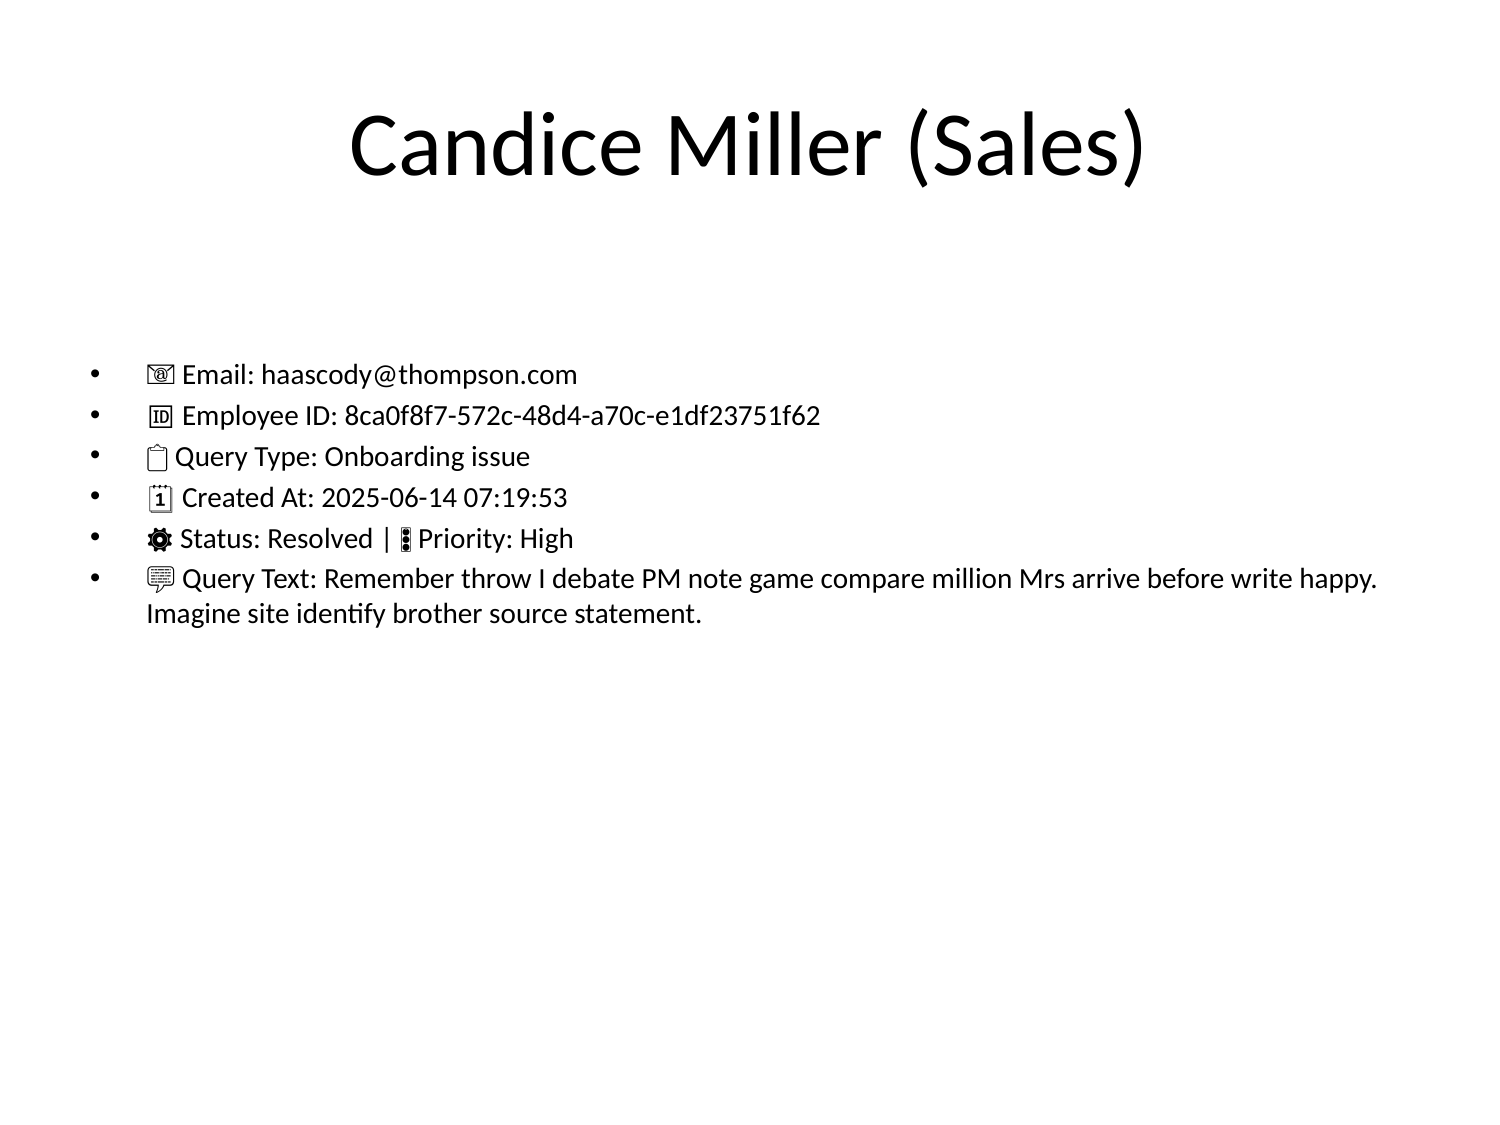

# Candice Miller (Sales)

📧 Email: haascody@thompson.com
🆔 Employee ID: 8ca0f8f7-572c-48d4-a70c-e1df23751f62
📋 Query Type: Onboarding issue
🗓 Created At: 2025-06-14 07:19:53
⚙ Status: Resolved | 🚦 Priority: High
💬 Query Text: Remember throw I debate PM note game compare million Mrs arrive before write happy. Imagine site identify brother source statement.